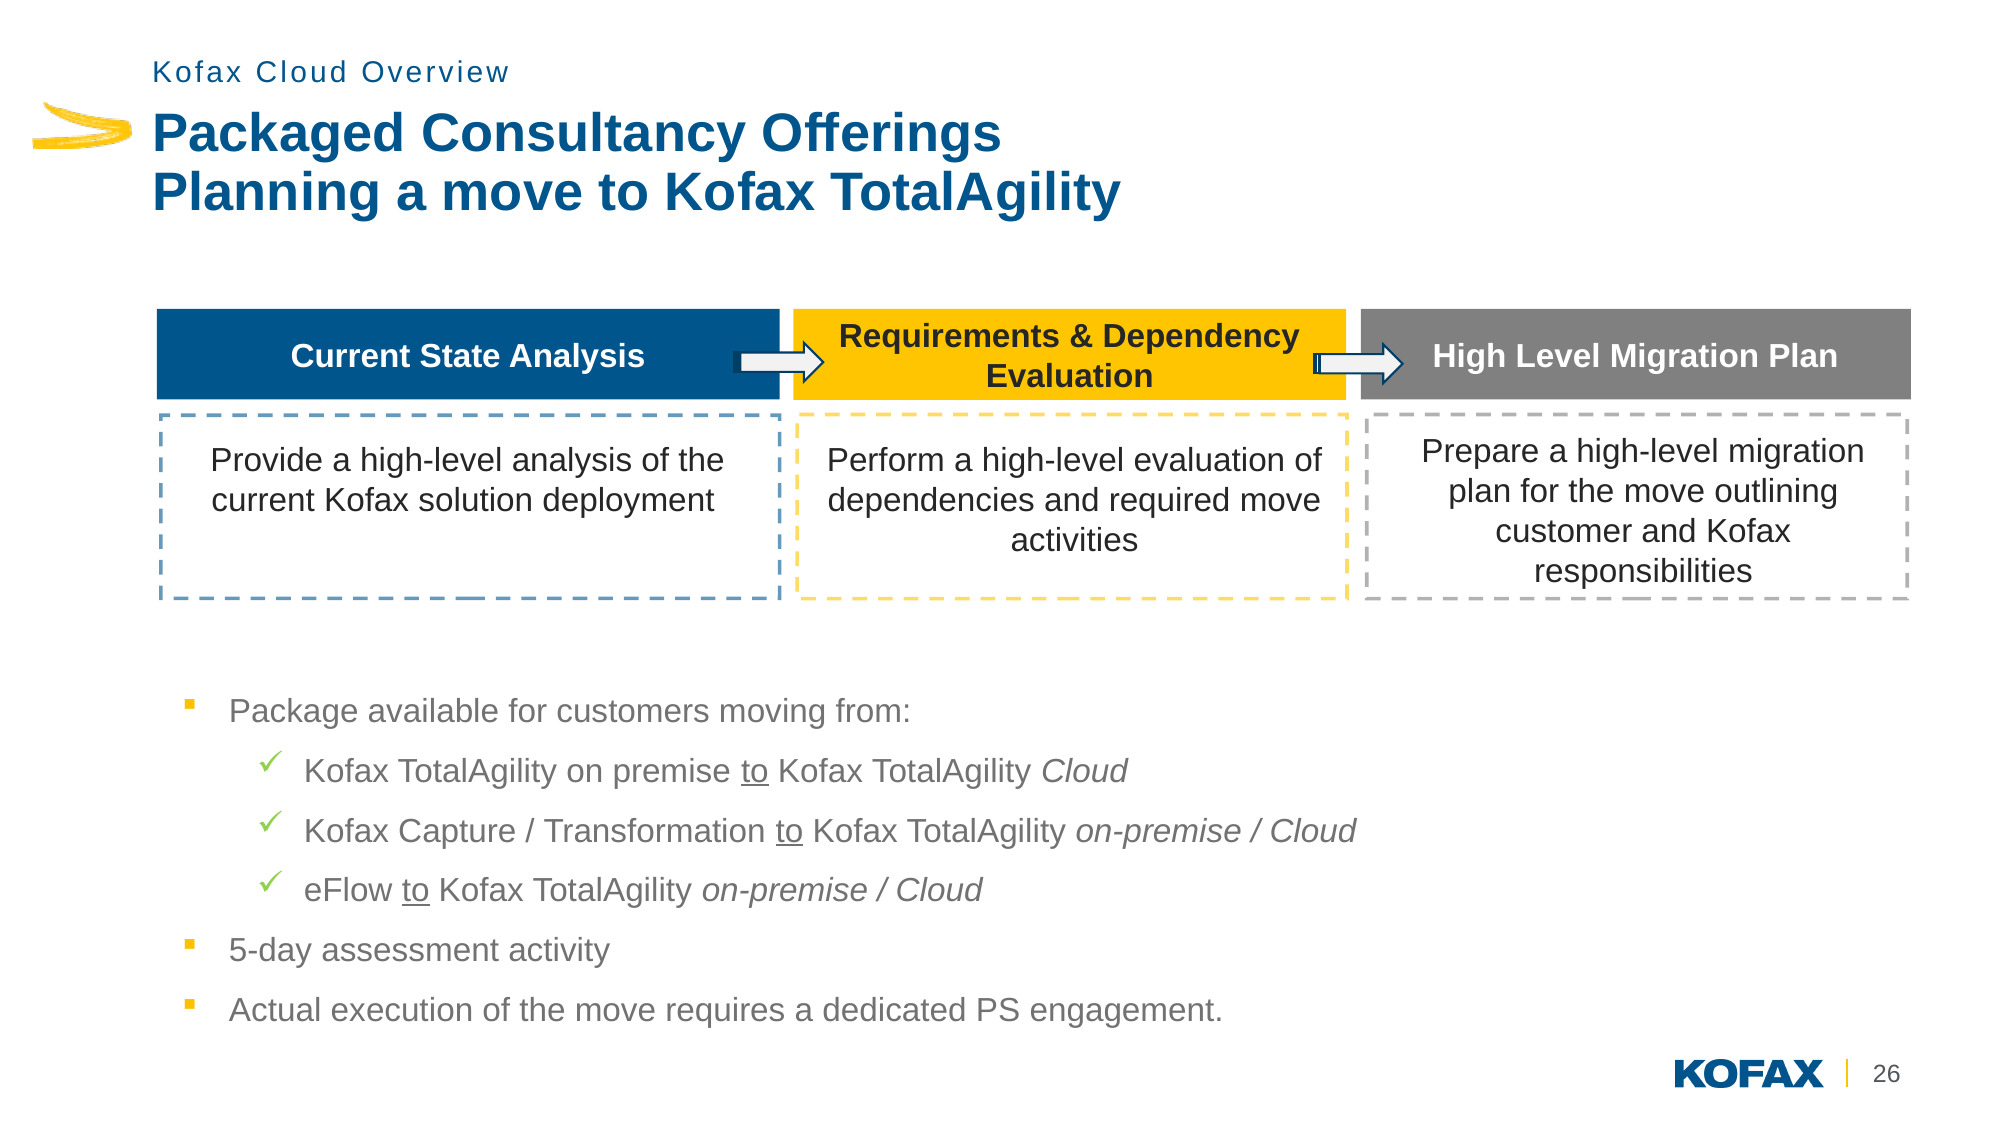

Kofax Cloud Overview
# Packaged Consultancy Offerings Planning a move to Kofax TotalAgility
Current State Analysis
Requirements & Dependency Evaluation
High Level Migration Plan

Prepare a high-level migration plan for the move outlining customer and Kofax responsibilities
Provide a high-level analysis of the current Kofax solution deployment
Perform a high-level evaluation of dependencies and required move activities
Package available for customers moving from:
Kofax TotalAgility on premise to Kofax TotalAgility Cloud
Kofax Capture / Transformation to Kofax TotalAgility on-premise / Cloud
eFlow to Kofax TotalAgility on-premise / Cloud
5-day assessment activity
Actual execution of the move requires a dedicated PS engagement.
26